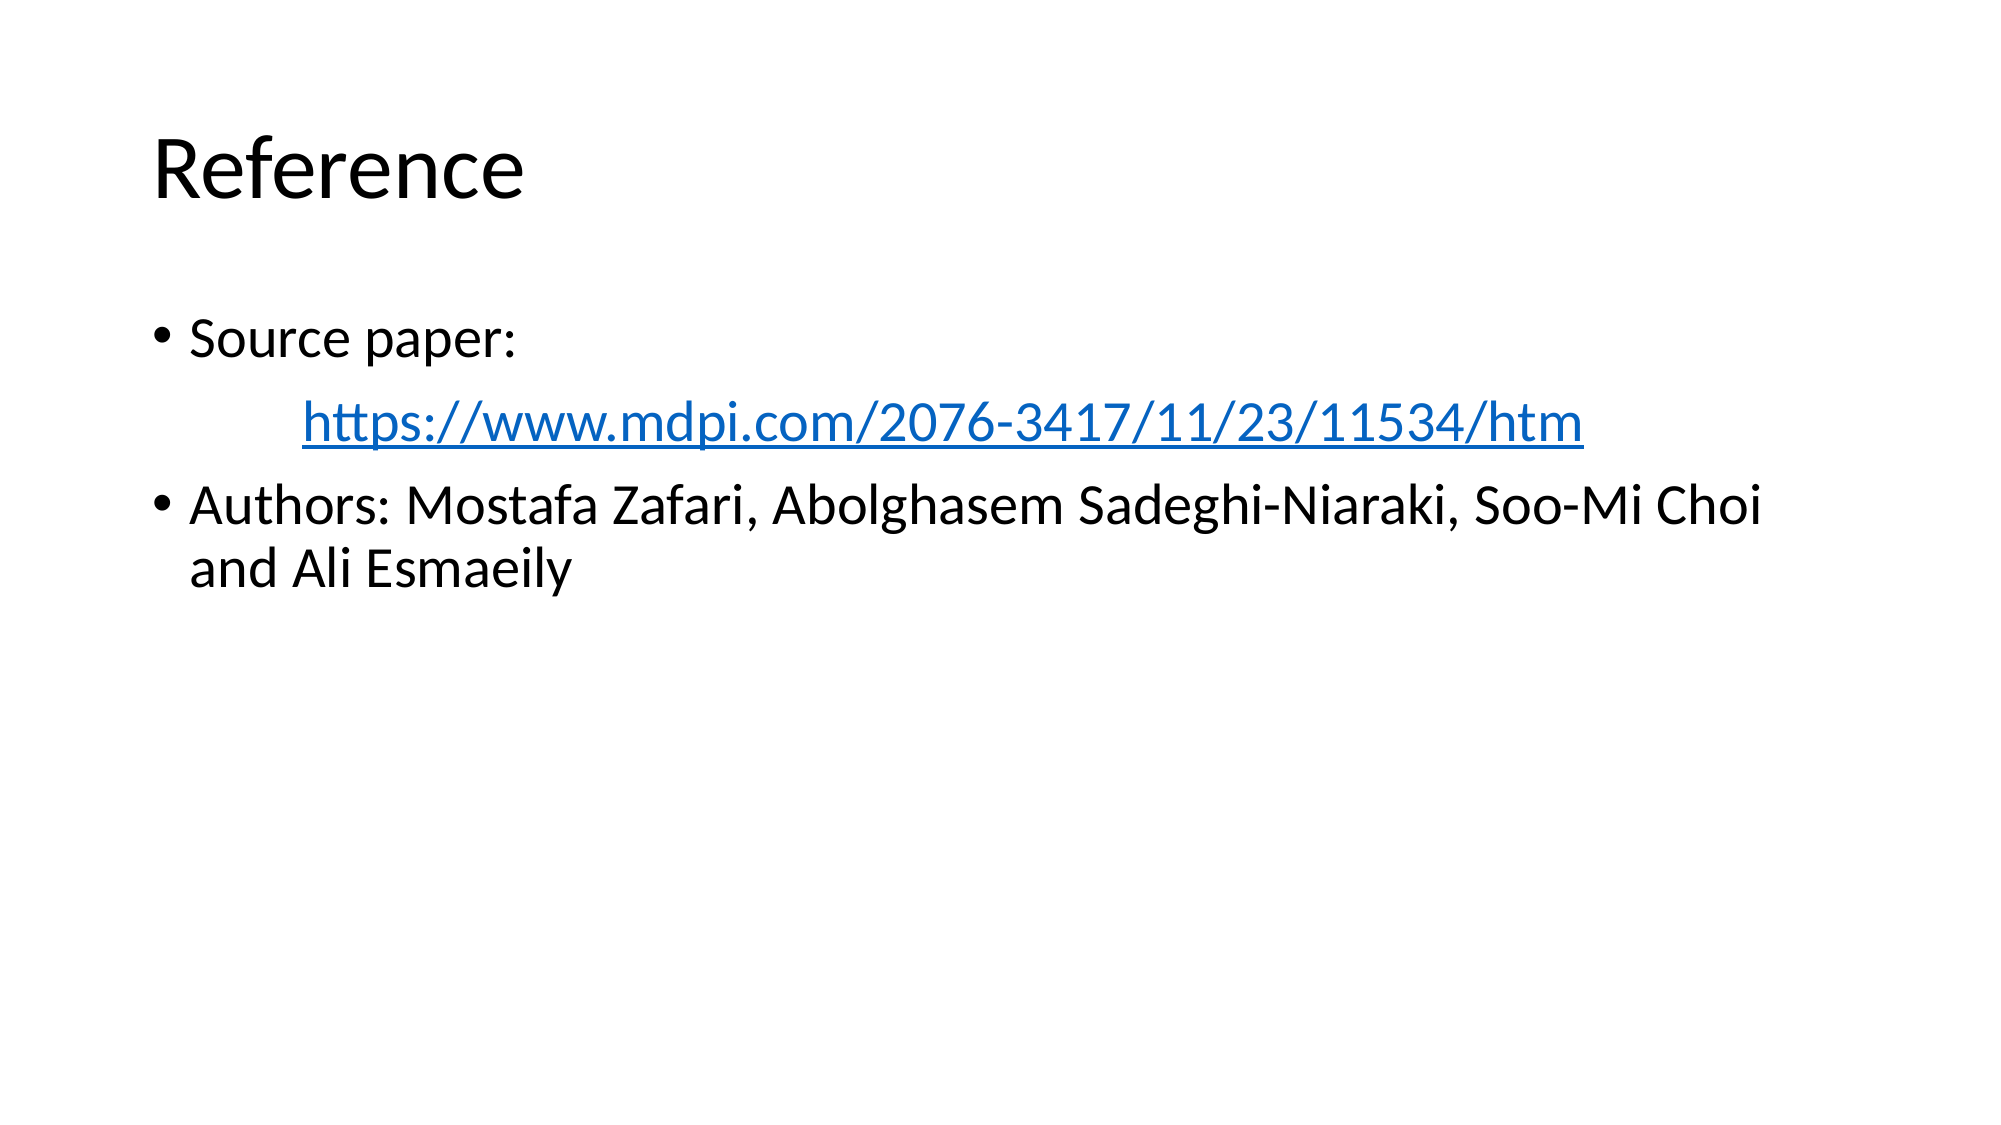

# Reference
Source paper:
	https://www.mdpi.com/2076-3417/11/23/11534/htm
Authors: Mostafa Zafari, Abolghasem Sadeghi-Niaraki, Soo-Mi Choi and Ali Esmaeily